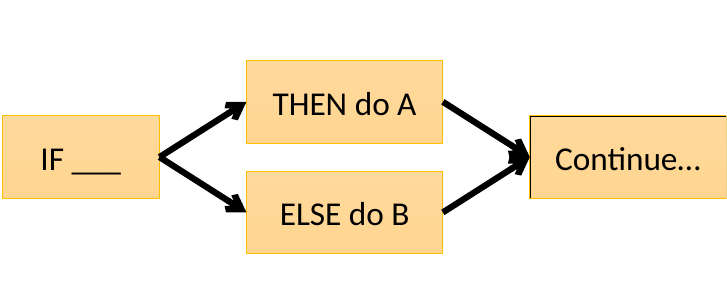

THEN do A
IF ___
Continue…
ELSE do B